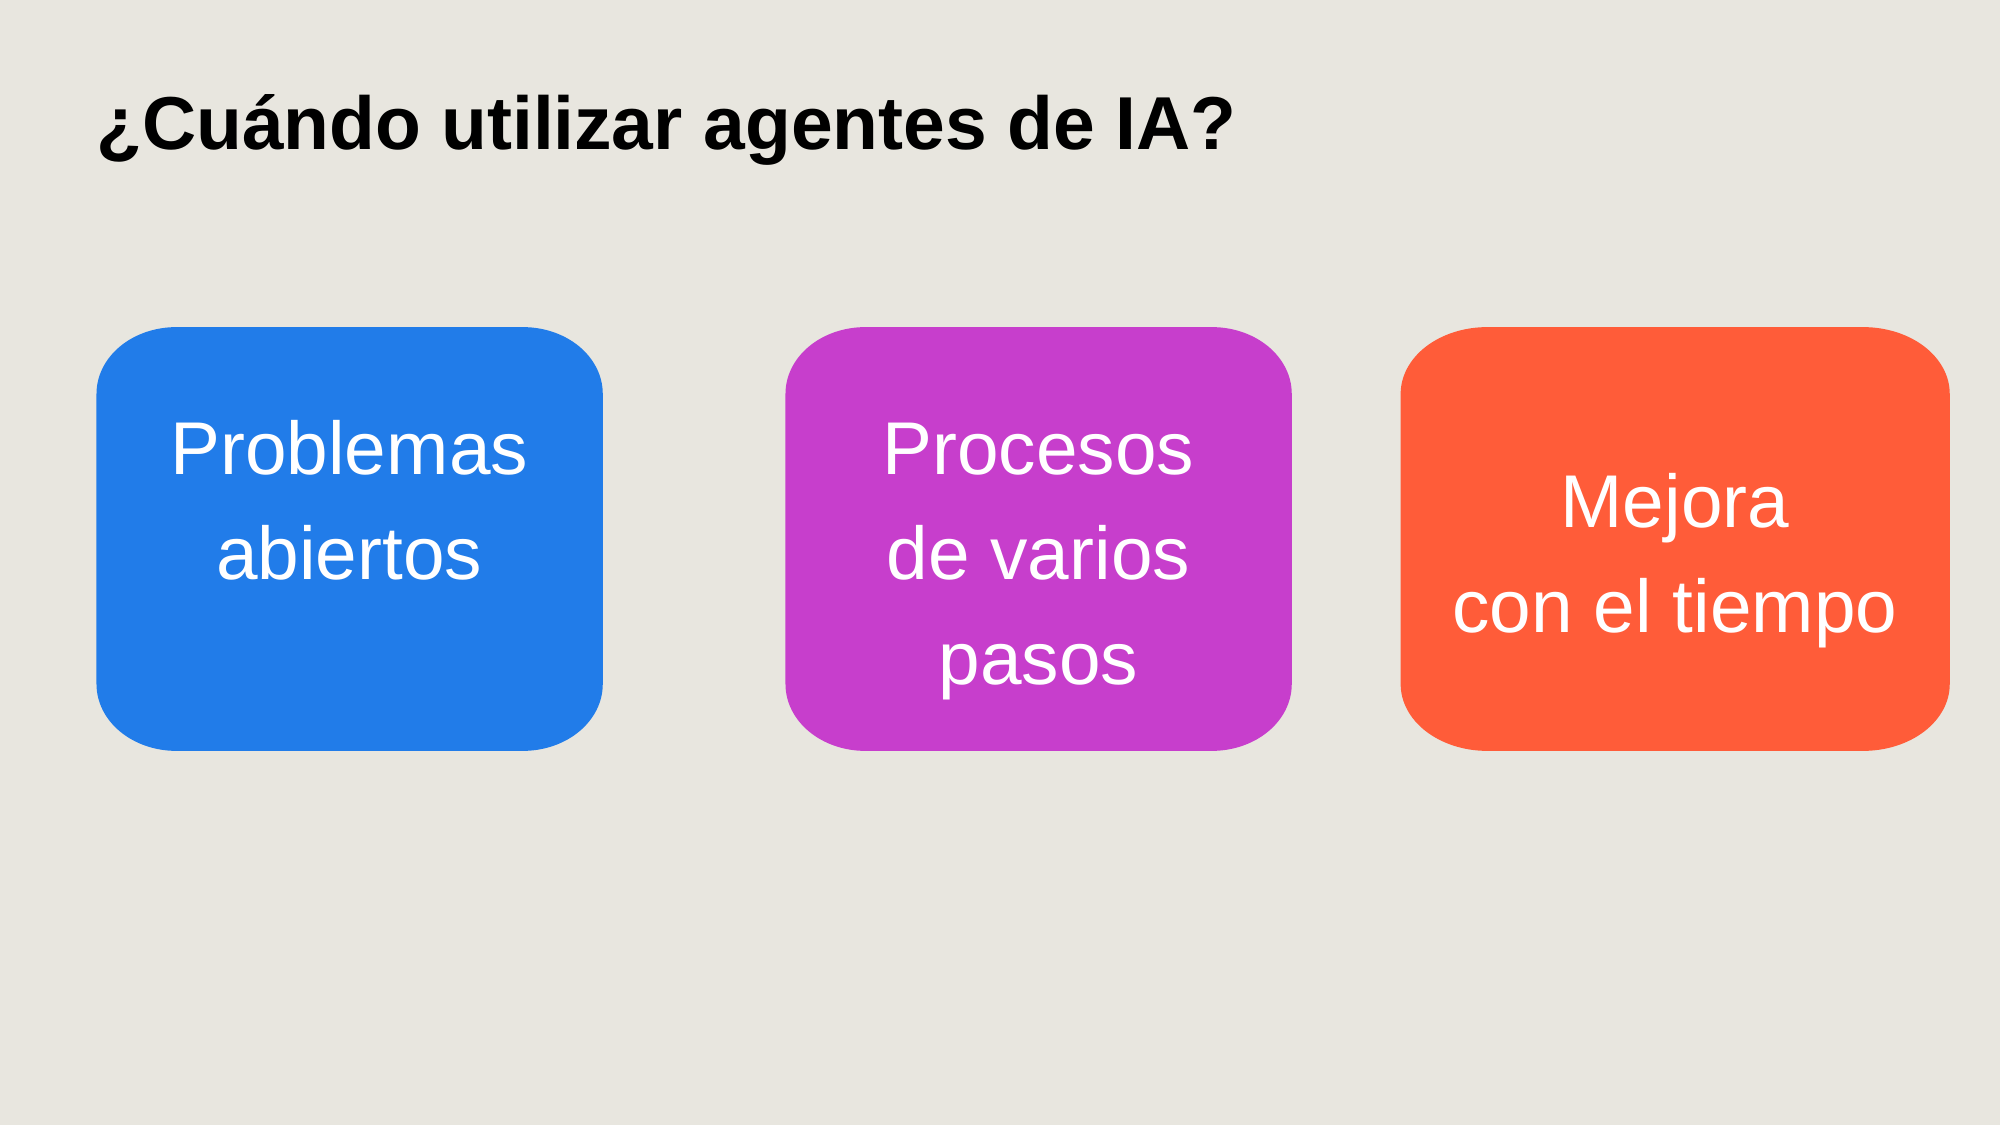

# ¿Cuándo utilizar agentes de IA?

Problemas abiertos
Procesos
de varios pasos
Mejora
con el tiempo